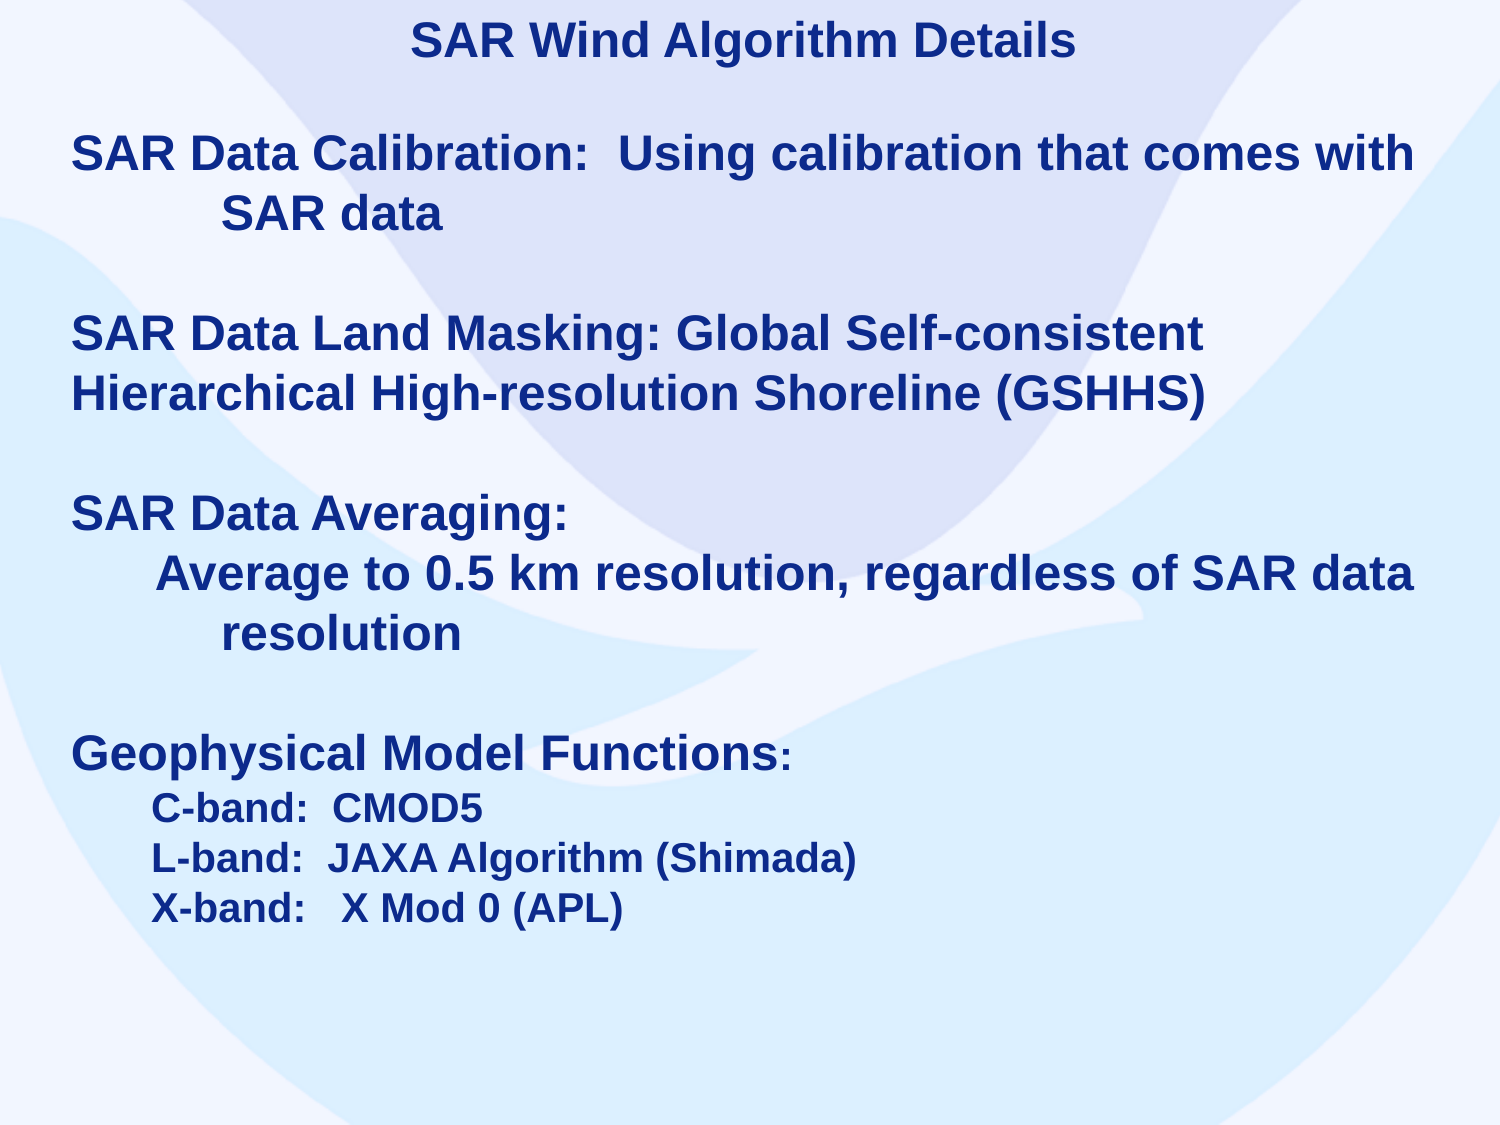

# SAR Wind Algorithm Details
SAR Data Calibration:  Using calibration that comes with 	SAR data

SAR Data Land Masking: Global Self-consistent 	Hierarchical High-resolution Shoreline (GSHHS)

SAR Data Averaging:
      Average to 0.5 km resolution, regardless of SAR data 	resolution

Geophysical Model Functions:
       C-band:  CMOD5
       L-band:  JAXA Algorithm (Shimada)
       X-band:   X Mod 0 (APL)